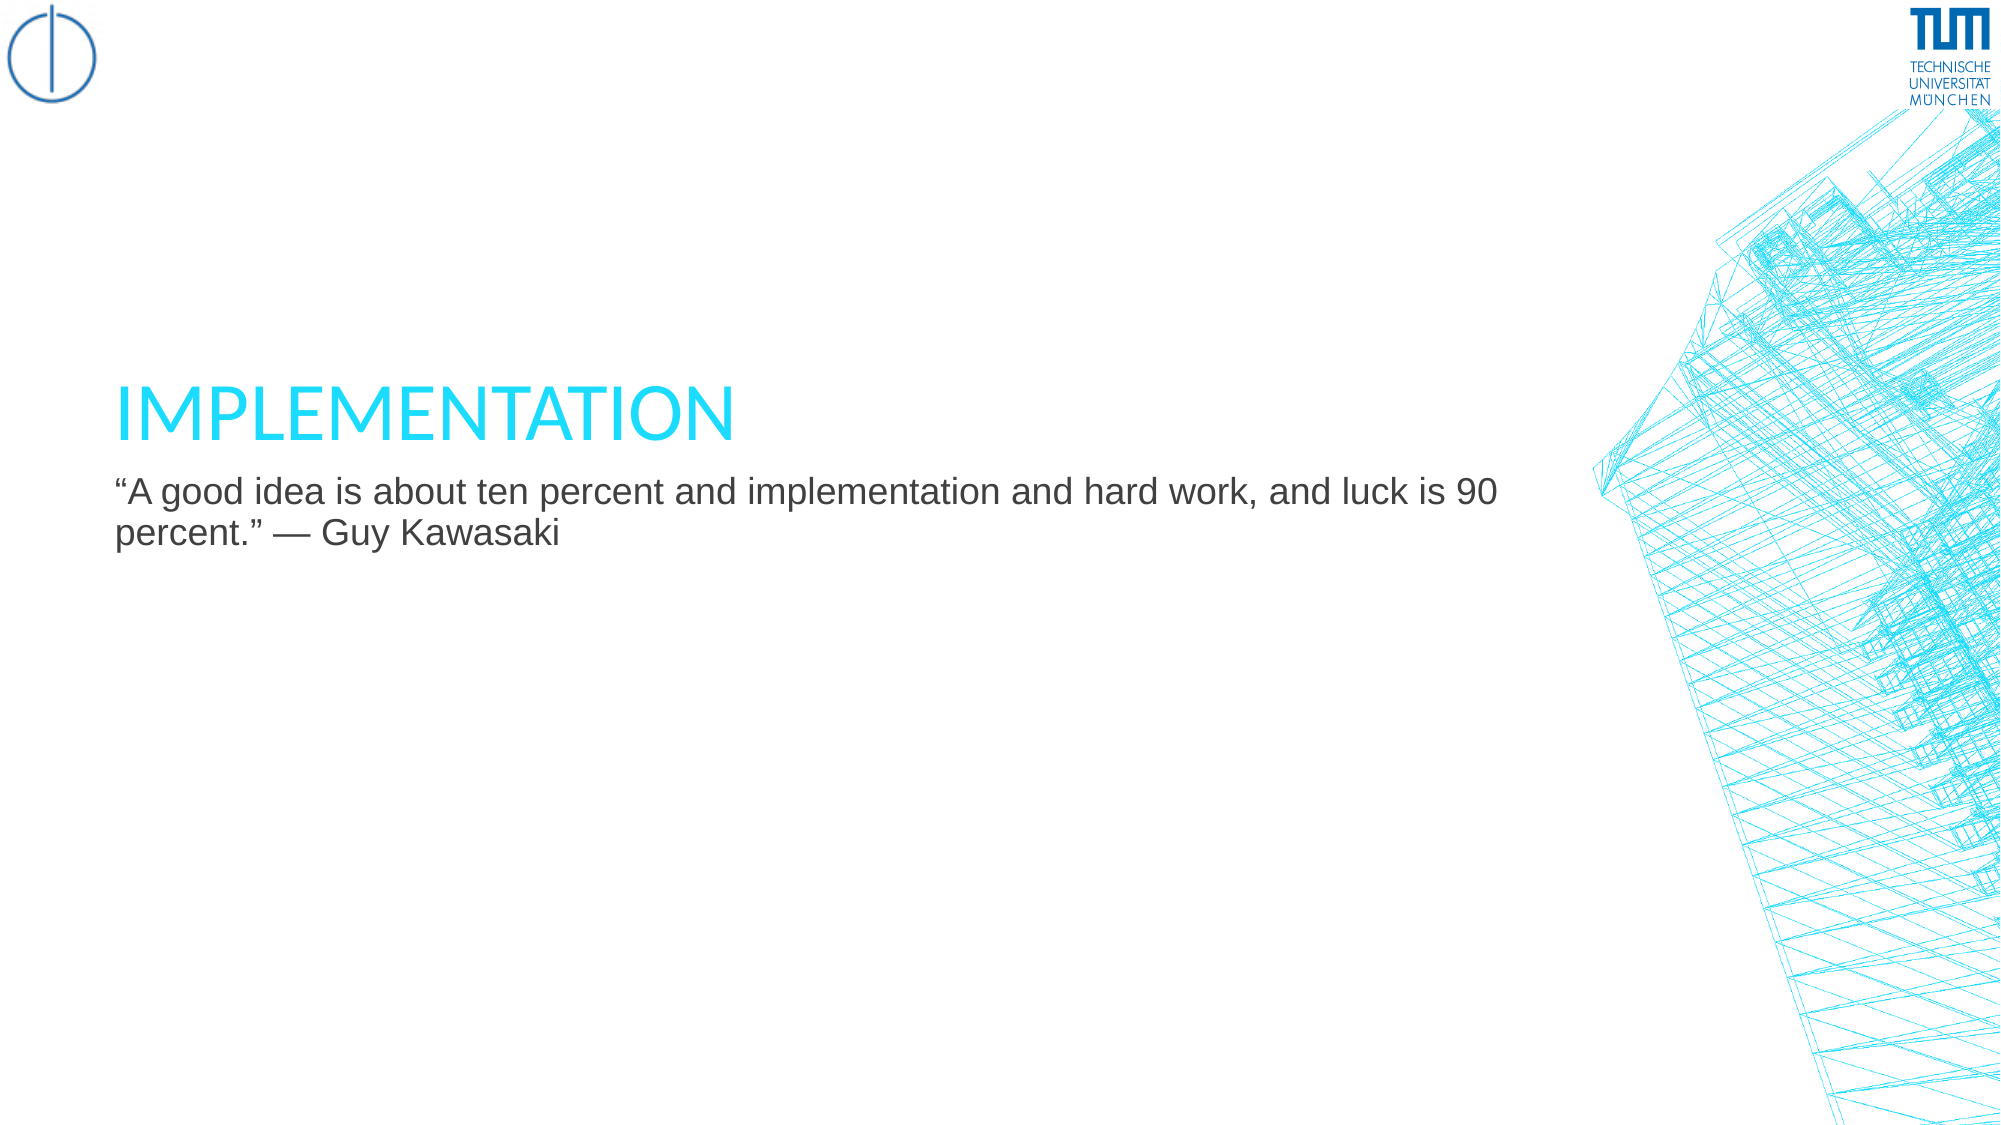

# Implementation
“A good idea is about ten percent and implementation and hard work, and luck is 90 percent.” ― Guy Kawasaki